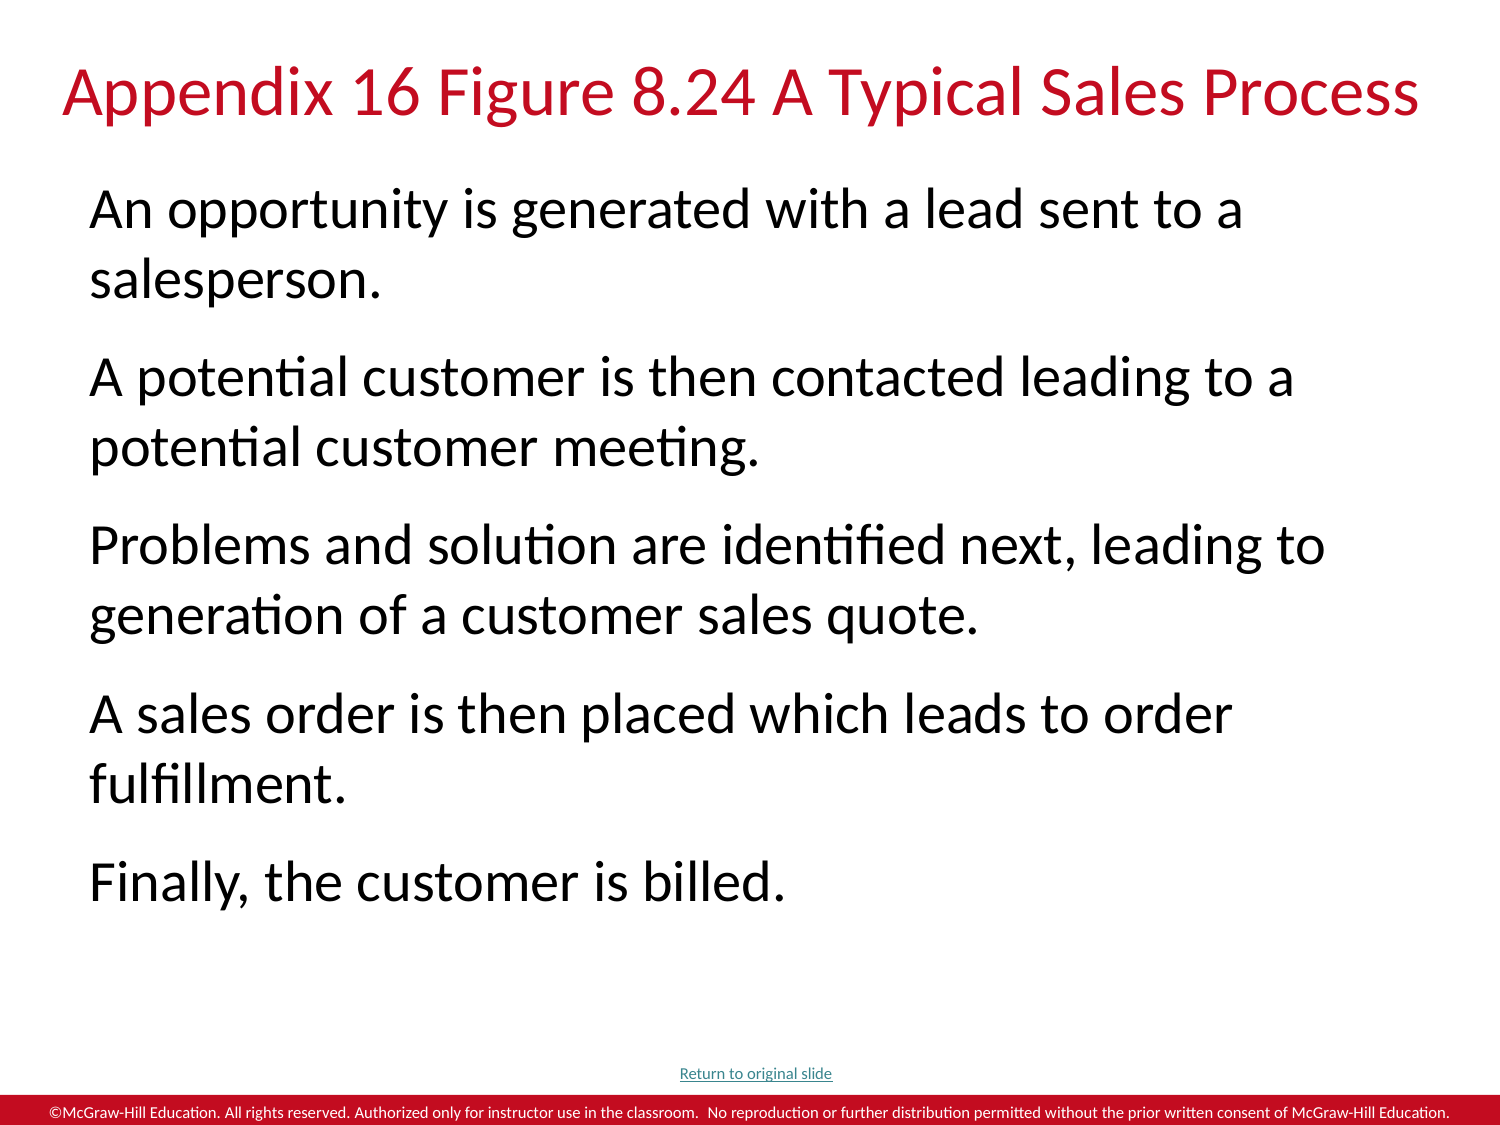

# Appendix 16 Figure 8.24 A Typical Sales Process
An opportunity is generated with a lead sent to a salesperson.
A potential customer is then contacted leading to a potential customer meeting.
Problems and solution are identified next, leading to generation of a customer sales quote.
A sales order is then placed which leads to order fulfillment.
Finally, the customer is billed.
Return to original slide